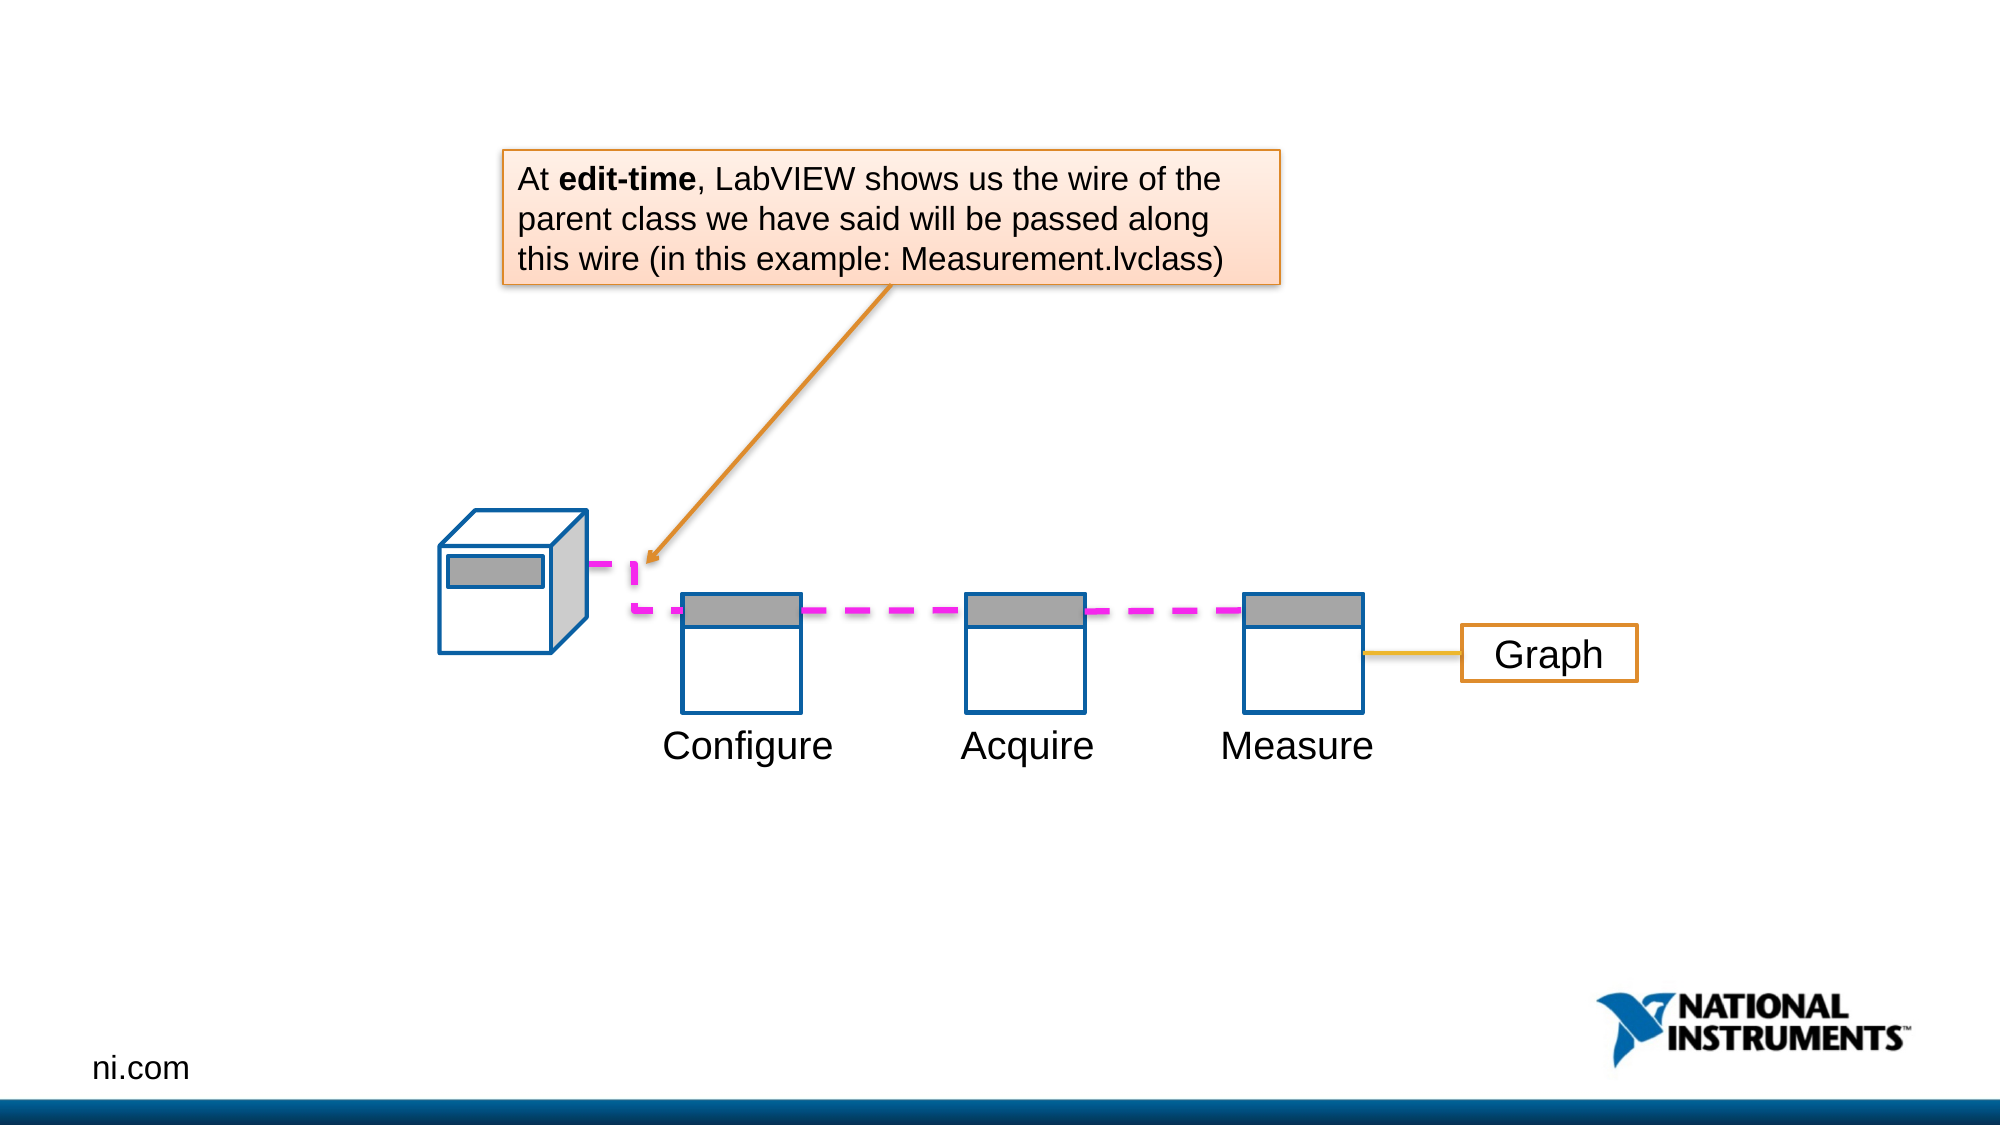

#
At edit-time, LabVIEW shows us the wire of the parent class we have said will be passed along this wire (in this example: Measurement.lvclass)

Acquire

Measure

Configure
Graph